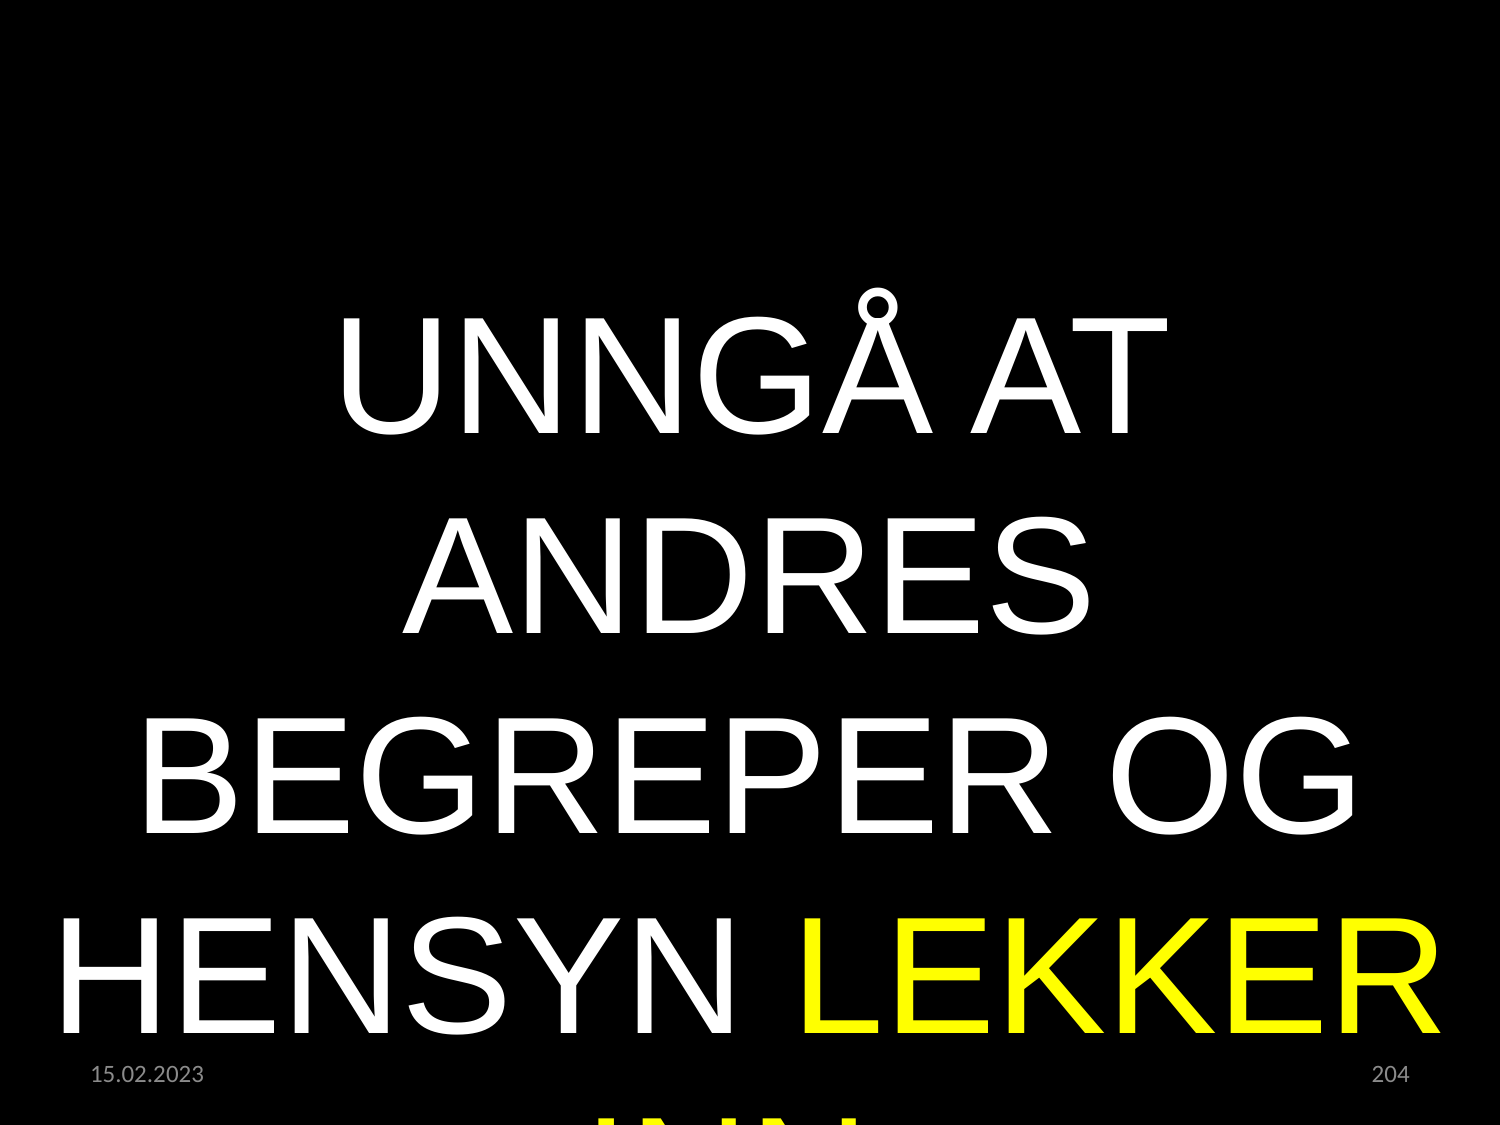

UNNGÅ AT ANDRES BEGREPER OG HENSYN LEKKER INN
I EGEN KONTEKST
15.02.2023
204